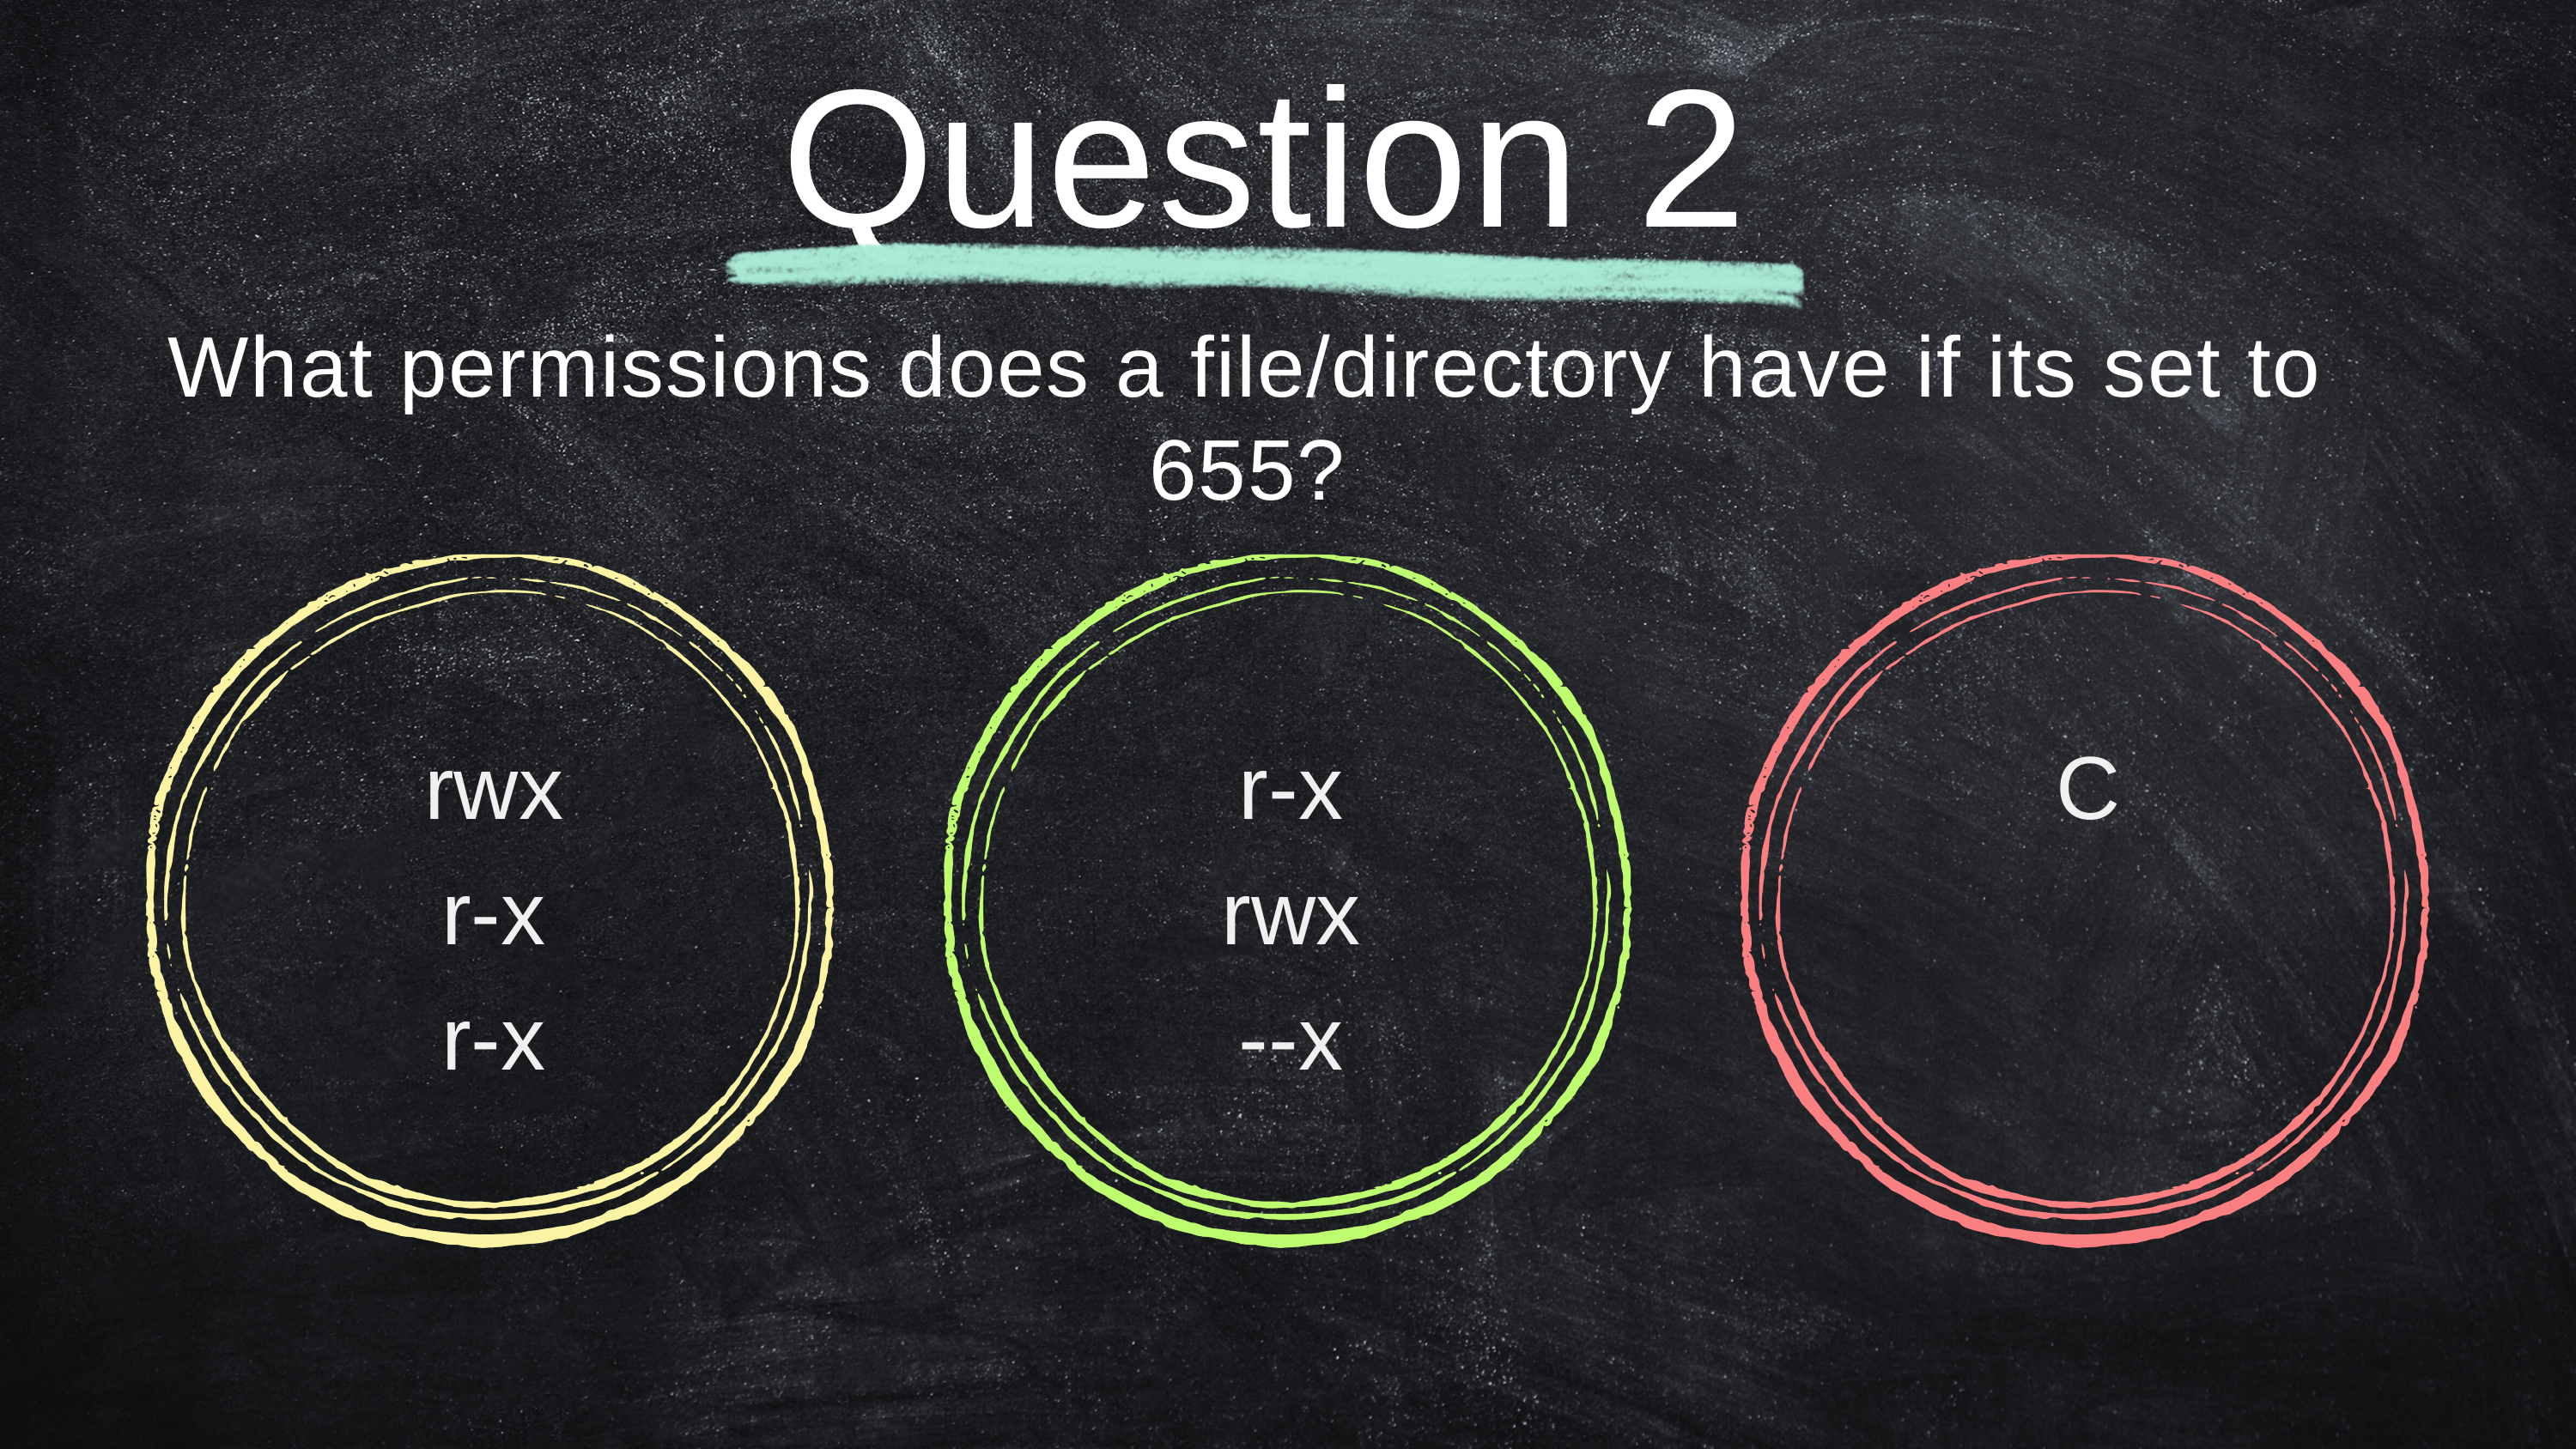

Question 2

What permissions does a file/directory have if its set to 655?

rwx
r-x
r-x
r-x
rwx
--x
C